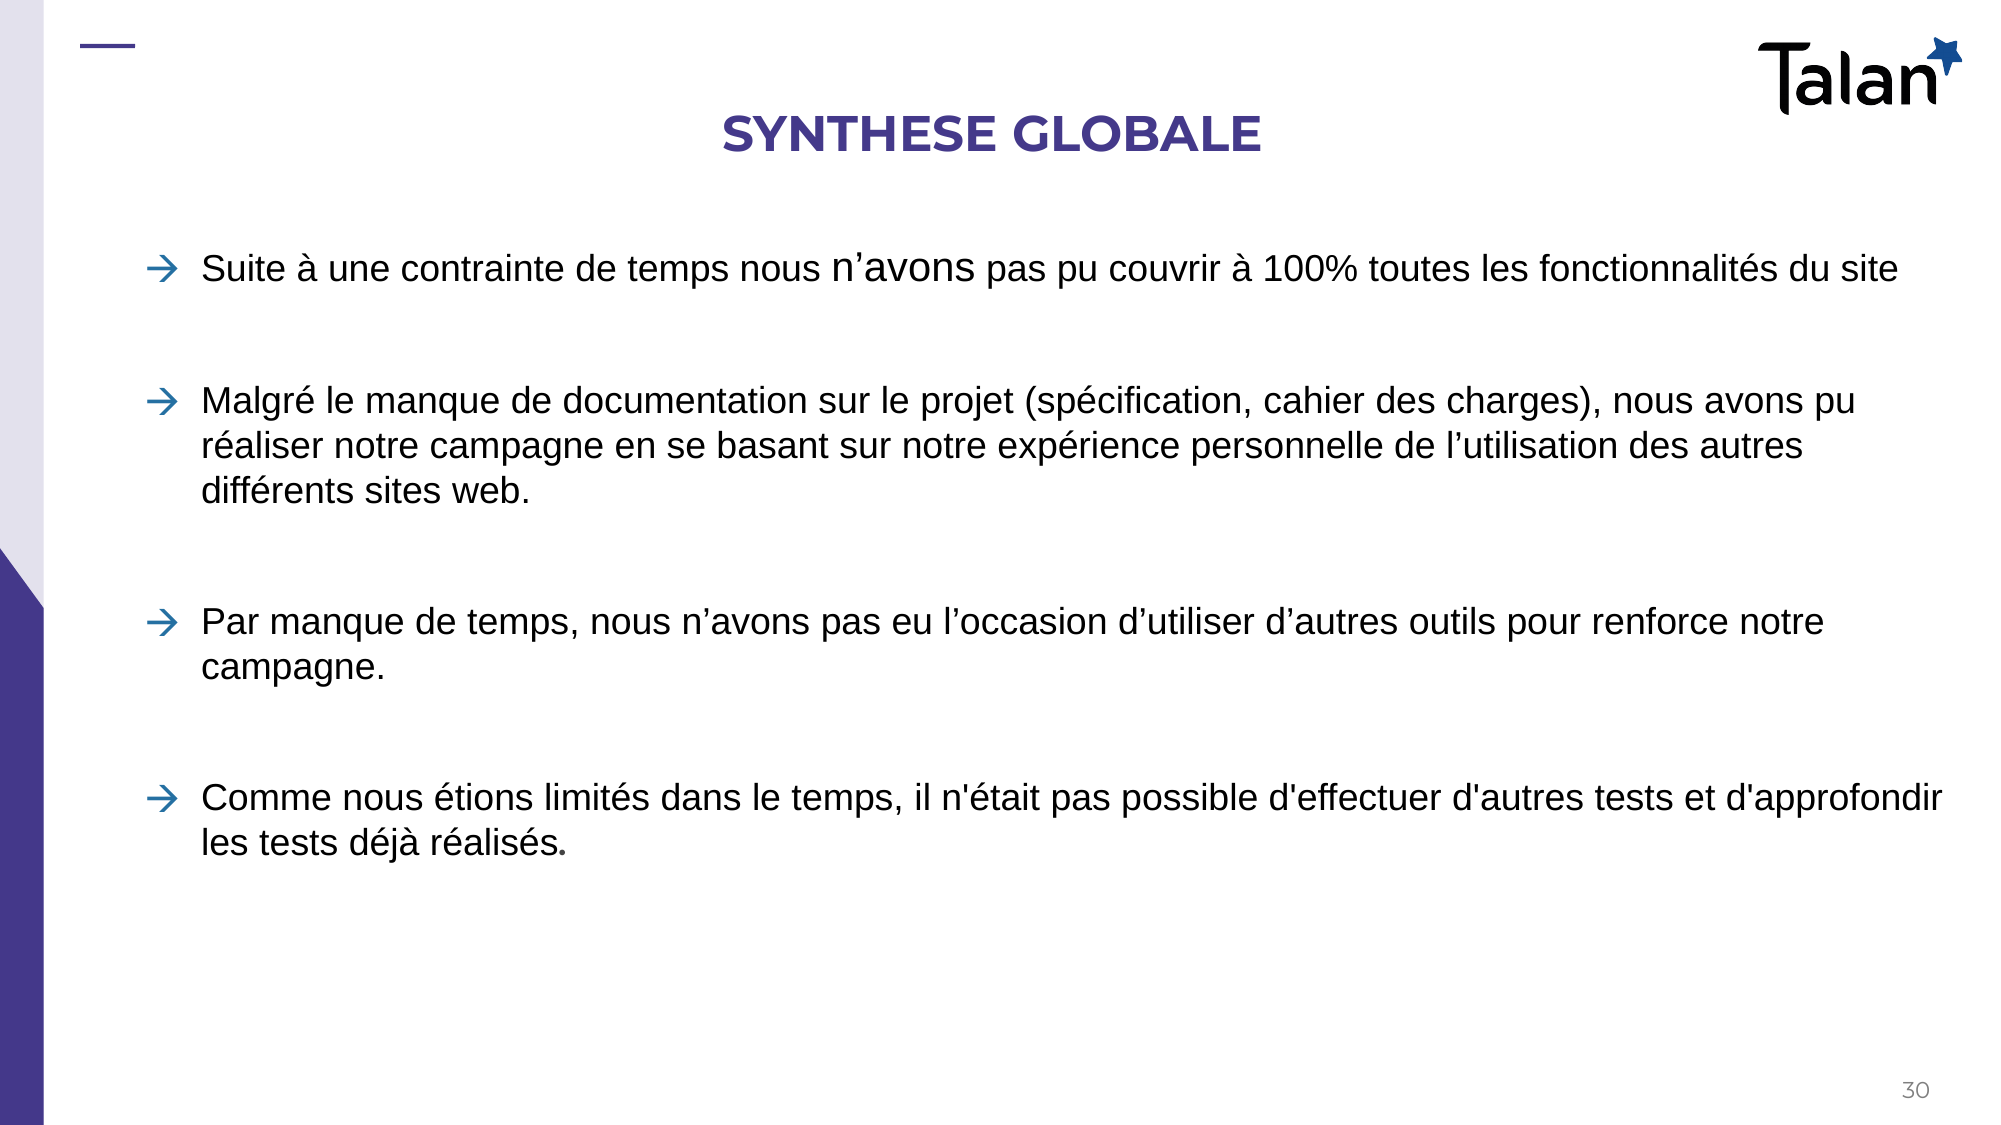

# SYNTHESE GLOBALE
Suite à une contrainte de temps nous n’avons pas pu couvrir à 100% toutes les fonctionnalités du site
Malgré le manque de documentation sur le projet (spécification, cahier des charges), nous avons pu réaliser notre campagne en se basant sur notre expérience personnelle de l’utilisation des autres différents sites web.
Par manque de temps, nous n’avons pas eu l’occasion d’utiliser d’autres outils pour renforce notre campagne.
Comme nous étions limités dans le temps, il n'était pas possible d'effectuer d'autres tests et d'approfondir les tests déjà réalisés.